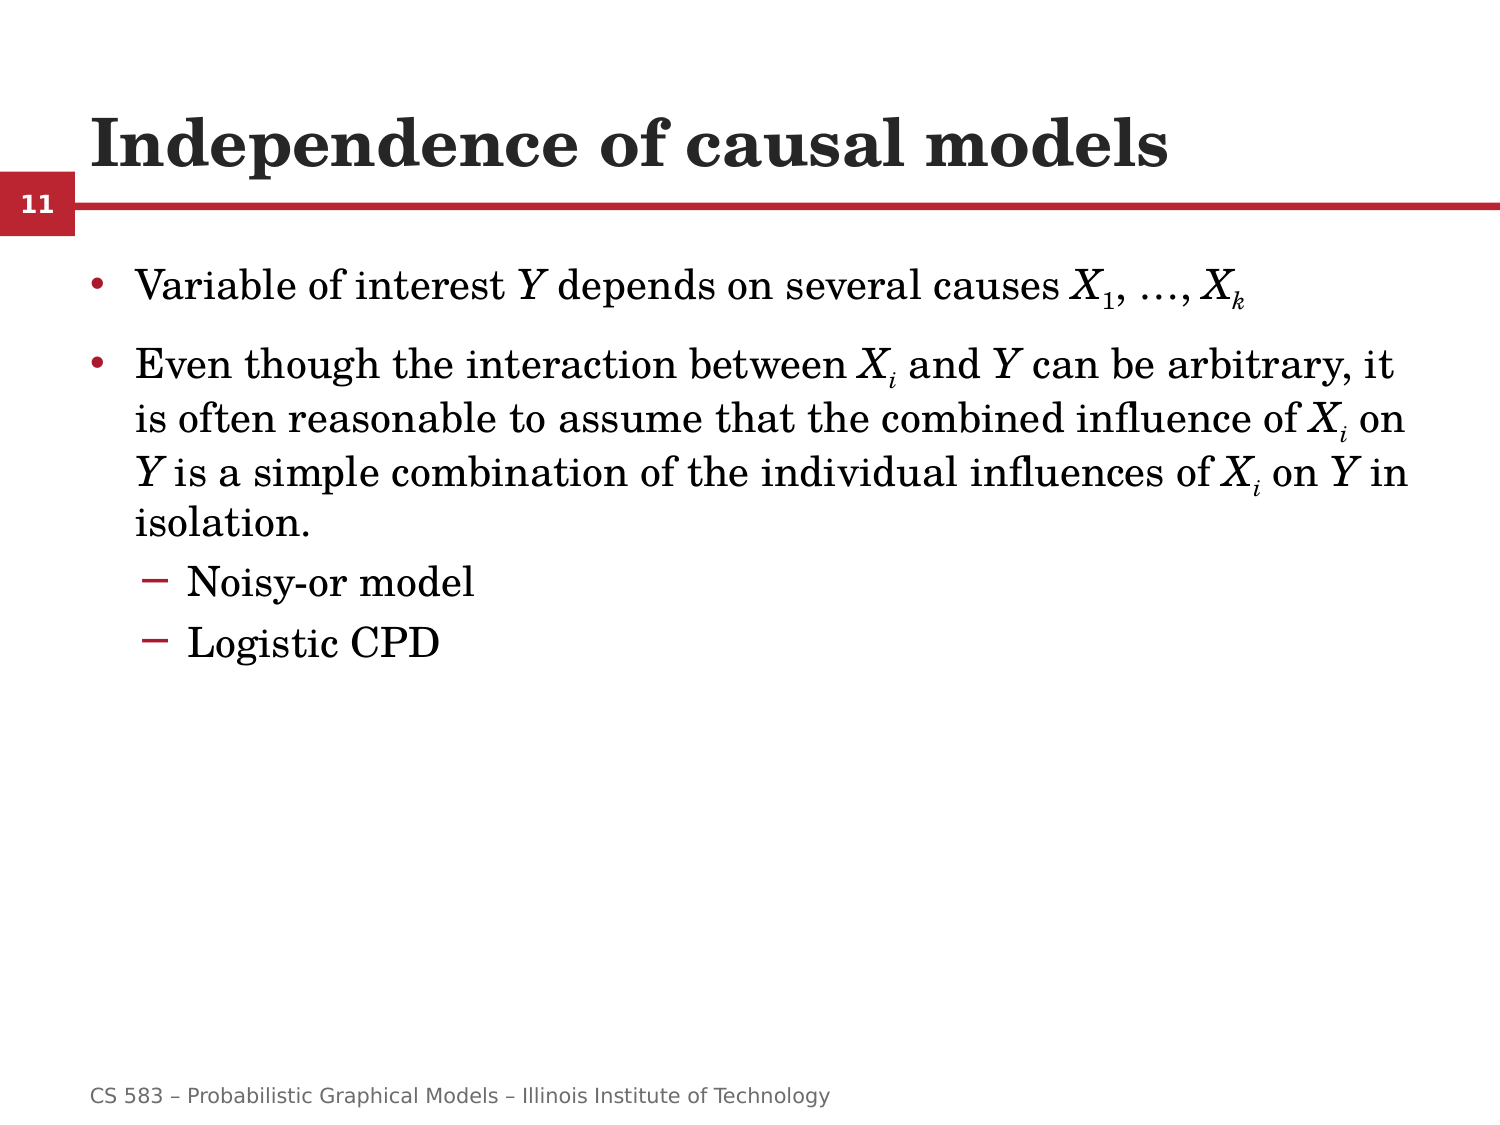

# Independence of causal models
Variable of interest Y depends on several causes X1, …, Xk
Even though the interaction between Xi and Y can be arbitrary, it is often reasonable to assume that the combined influence of Xi on Y is a simple combination of the individual influences of Xi on Y in isolation.
Noisy-or model
Logistic CPD
11
CS 583 – Probabilistic Graphical Models – Illinois Institute of Technology